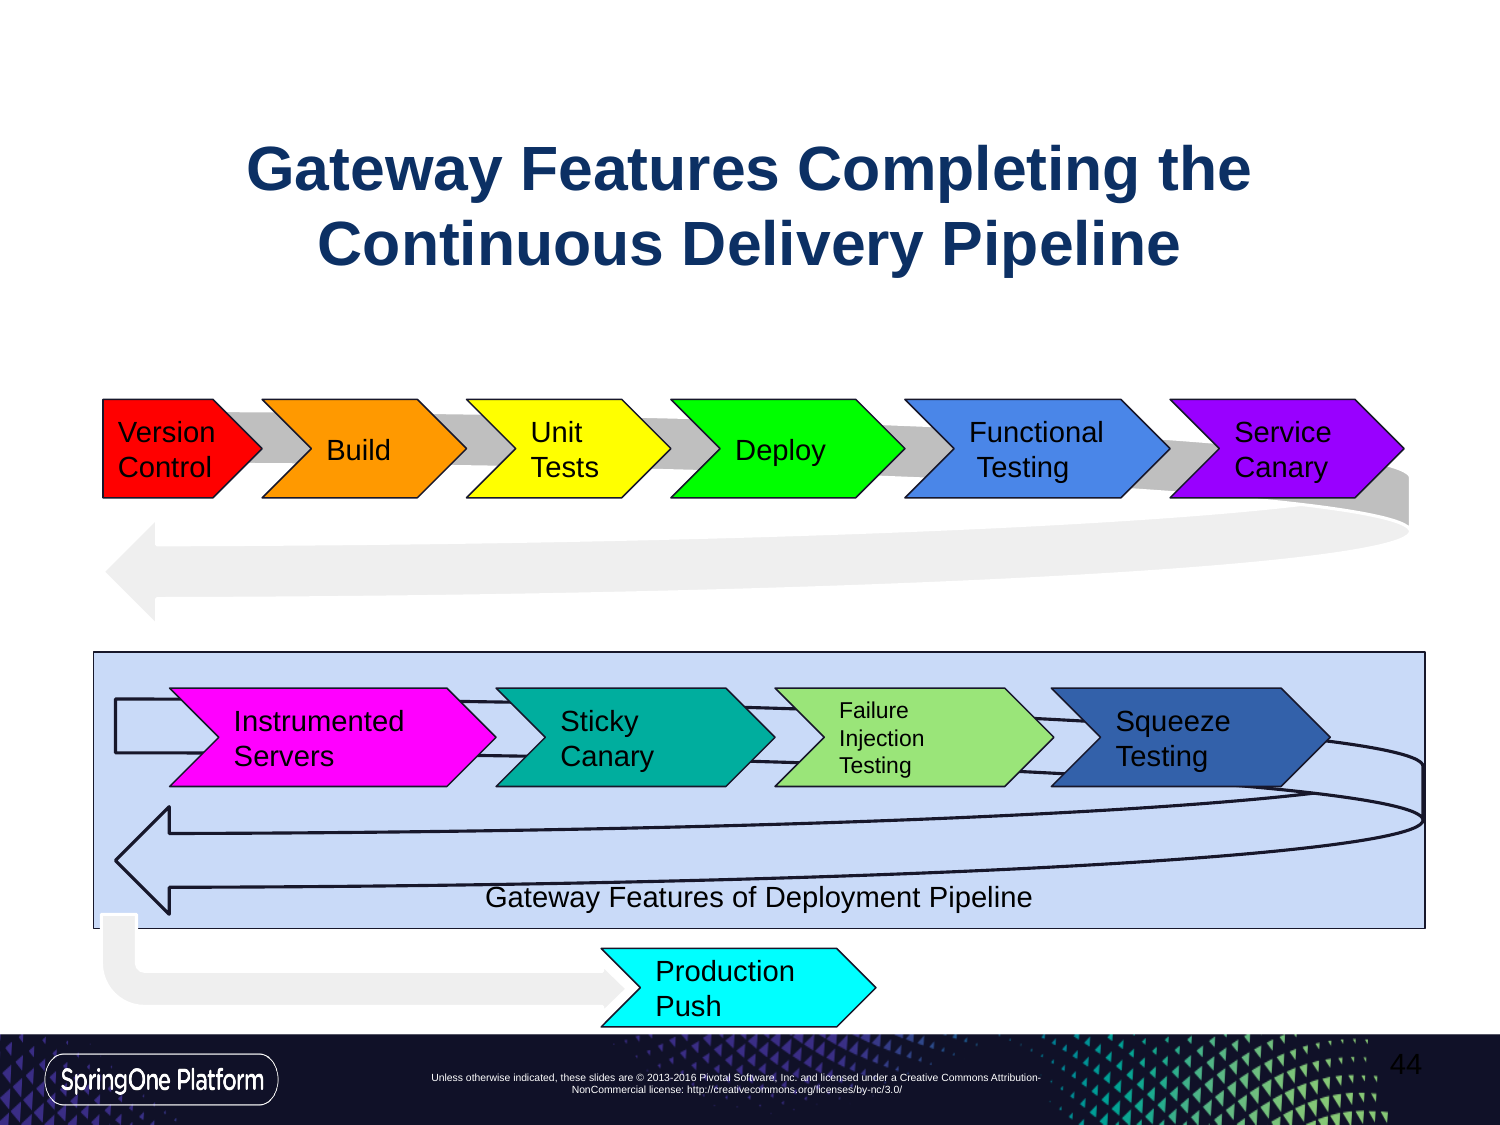

# Gateway Features Completing the Continuous Delivery Pipeline
Version Control
Build
Unit Tests
Deploy
Functional  Testing
Service Canary

Gateway Features of Deployment Pipeline
Instrumented Servers
Sticky Canary
Failure Injection Testing
Squeeze Testing

Production Push
44